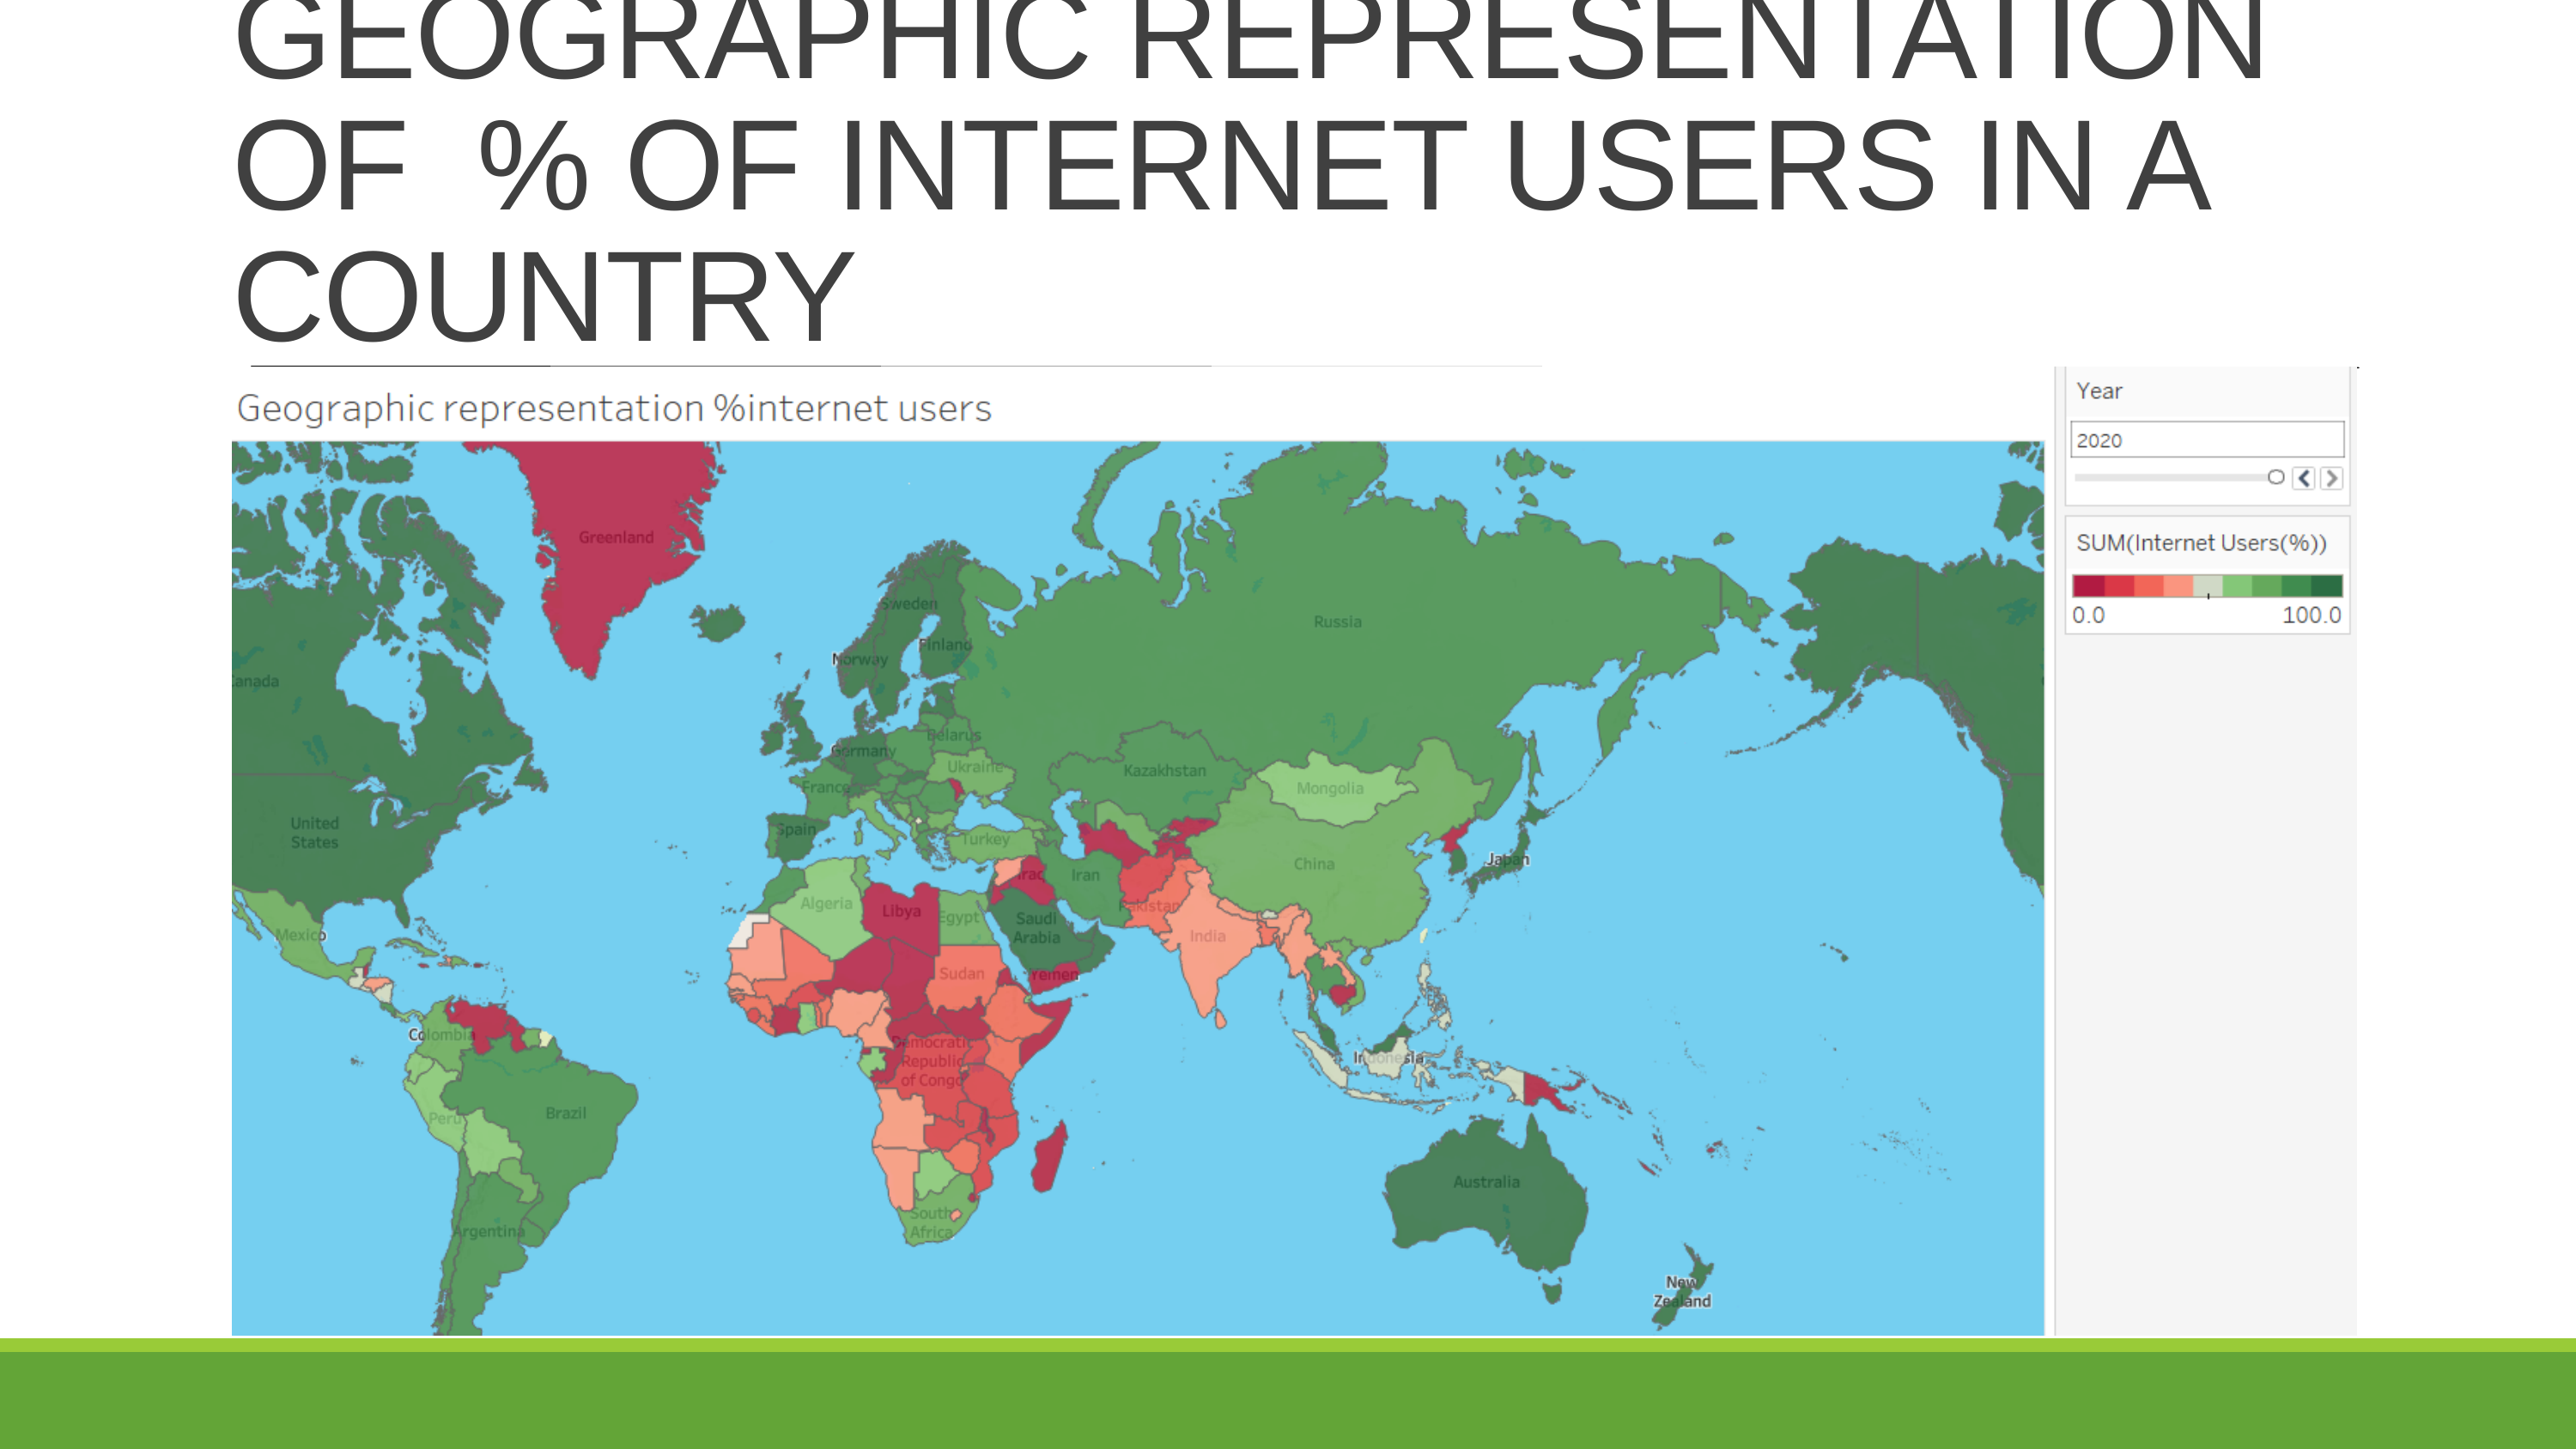

GEOGRAPHIC REPRESENTATION OF  % OF INTERNET USERS IN A COUNTRY